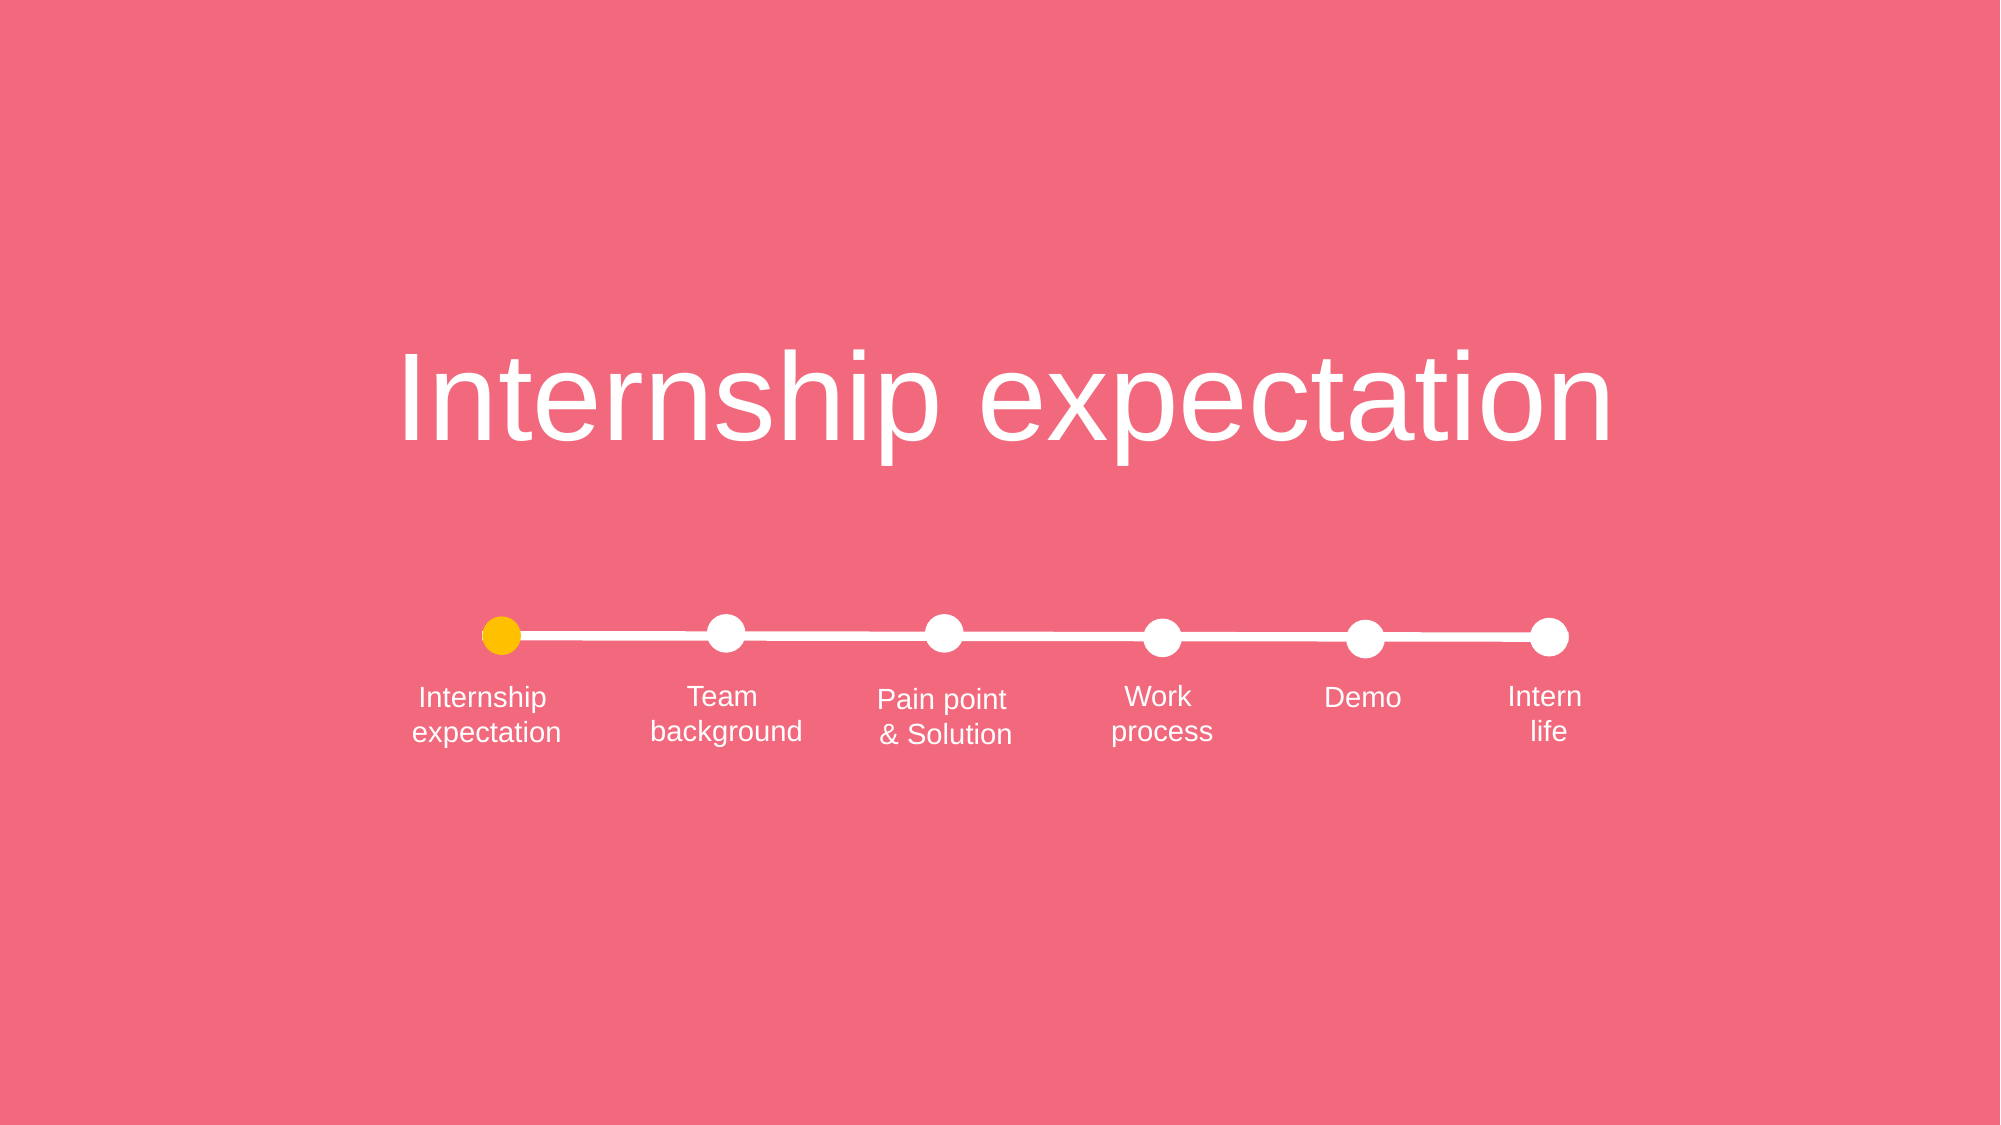

Internship expectation

Work
process
Team
 background
Demo
Internship
expectation
Pain point
& Solution
Intern
life